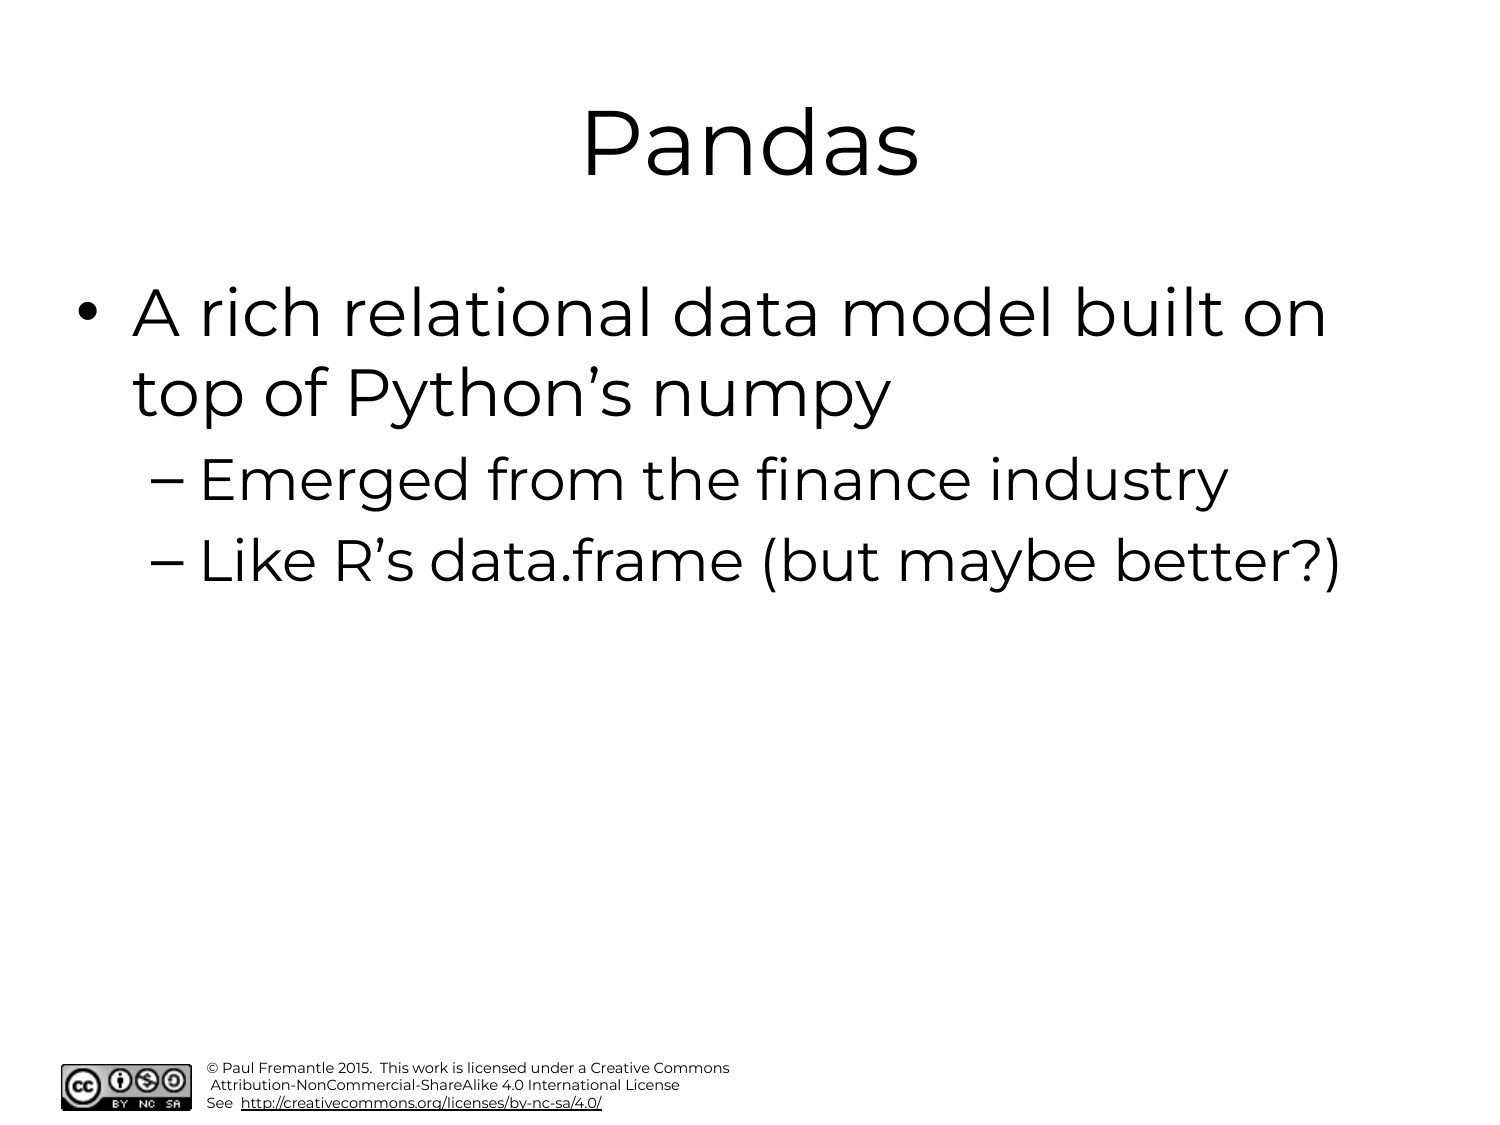

# Pandas
A rich relational data model built on top of Python’s numpy
Emerged from the finance industry
Like R’s data.frame (but maybe better?)